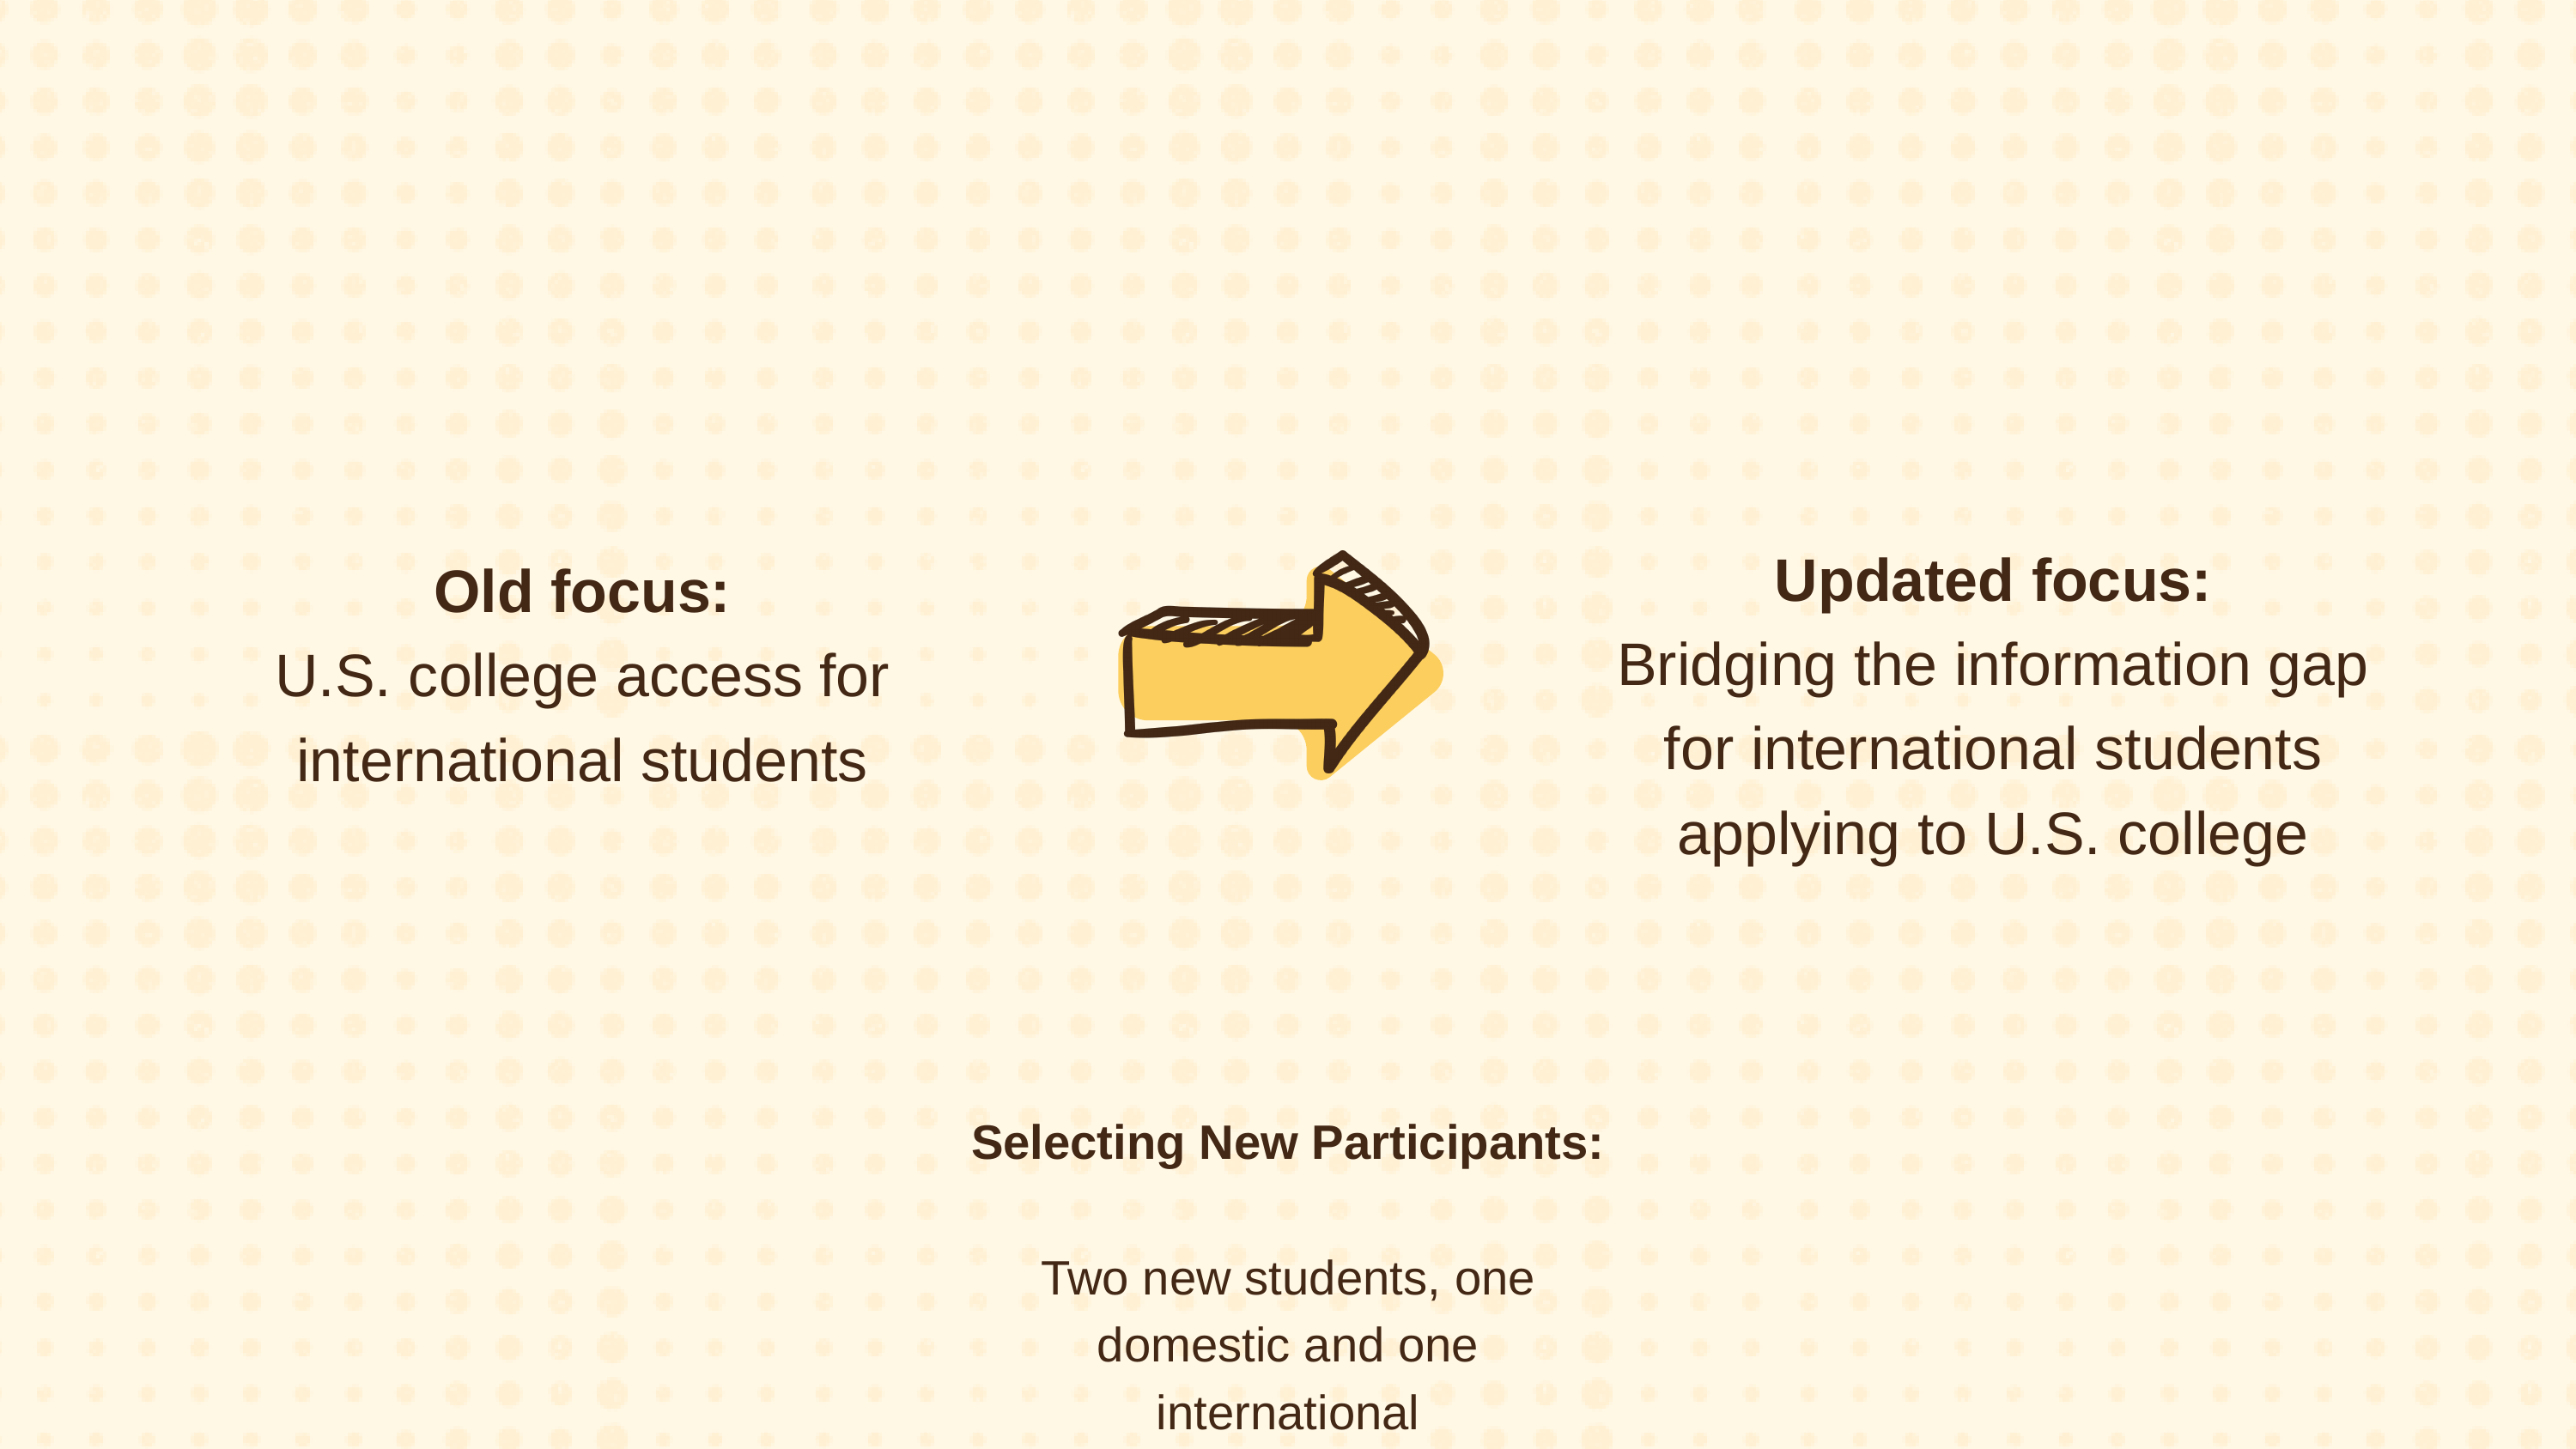

Updated focus:
Bridging the information gap for international students applying to U.S. college
Old focus:
U.S. college access for international students

Selecting New Participants:

Two new students, one domestic and one international